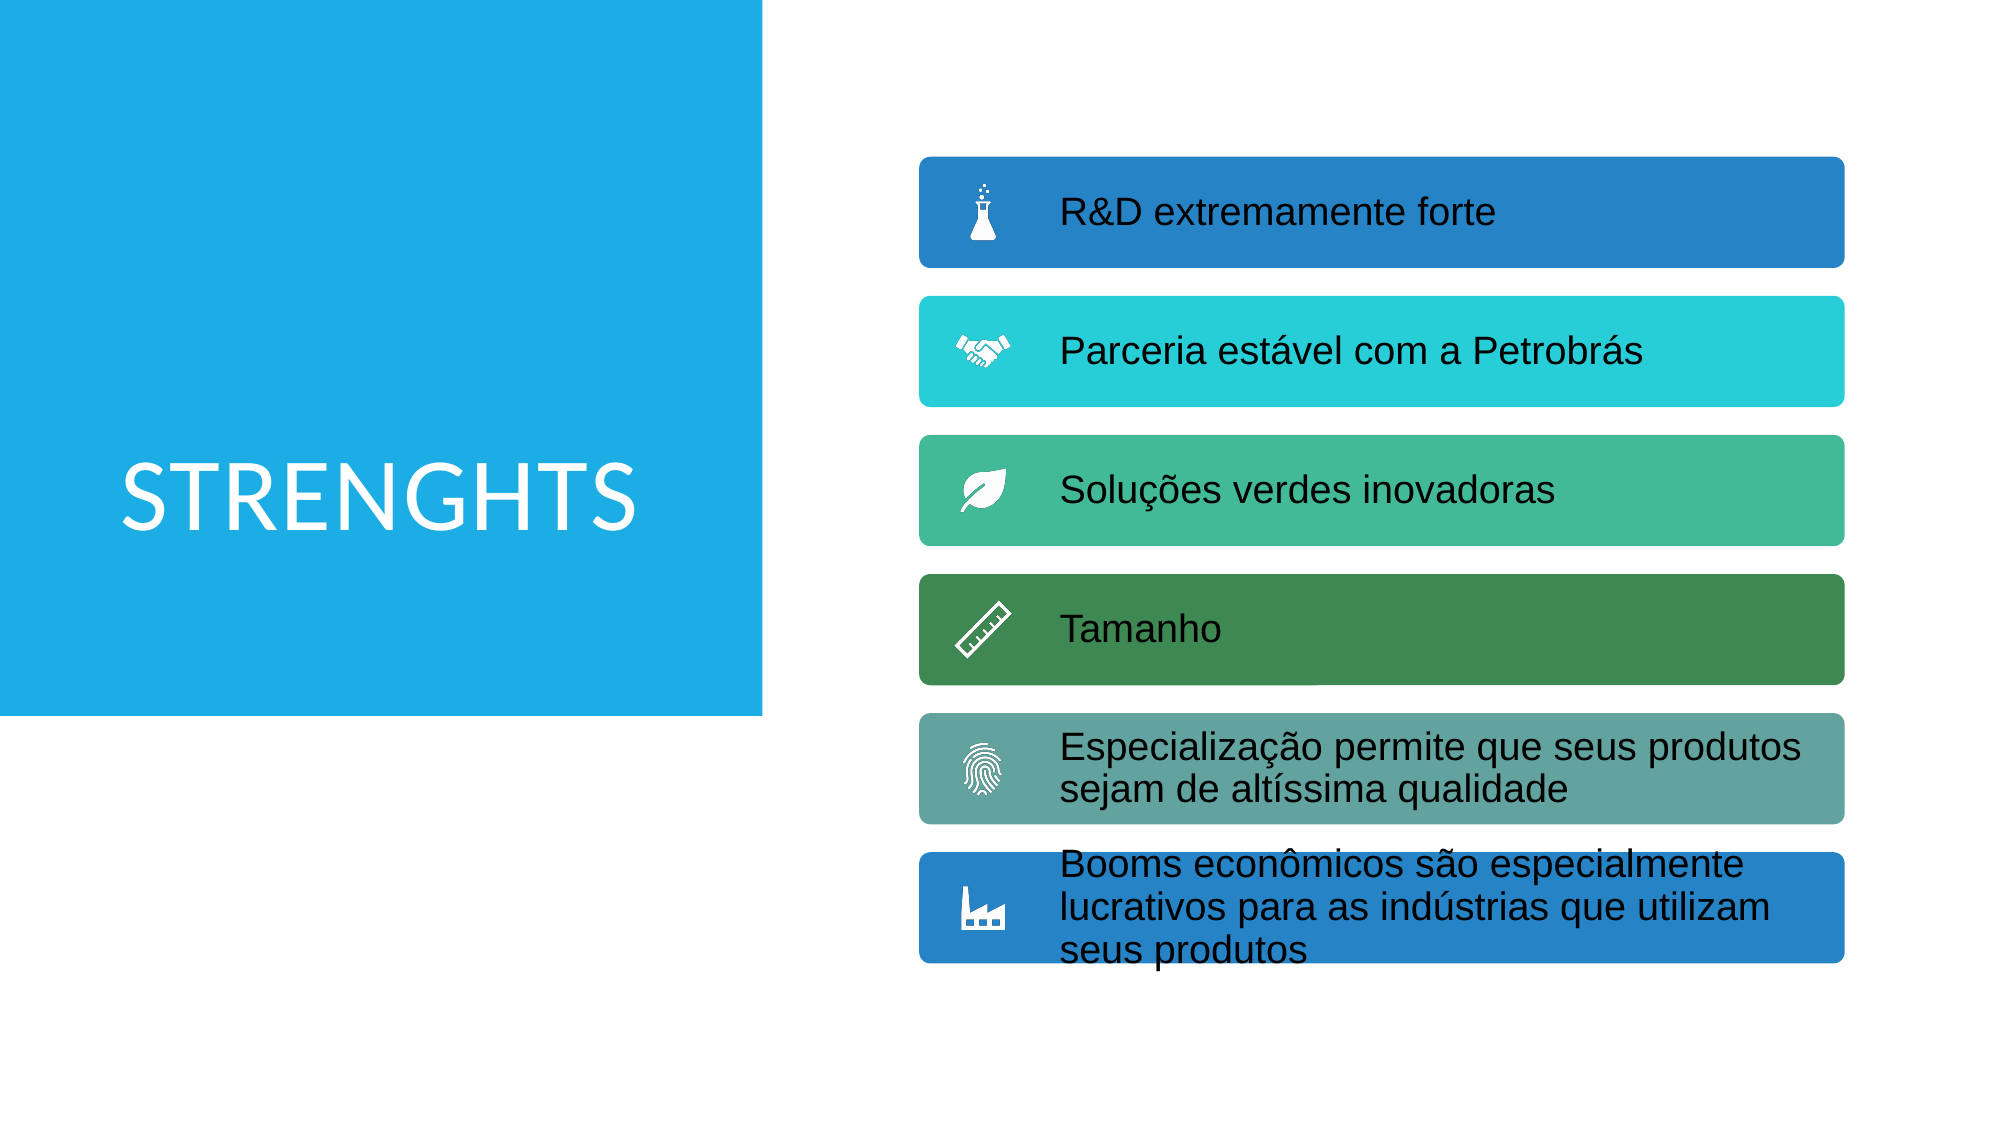

# STRENGHTS
R&D extremamente forte
Parceria estável com a Petrobrás
Soluções verdes inovadoras
Tamanho
Especialização permite que seus produtos sejam de altíssima qualidade
Booms econômicos são especialmente lucrativos para as indústrias que utilizam seus produtos